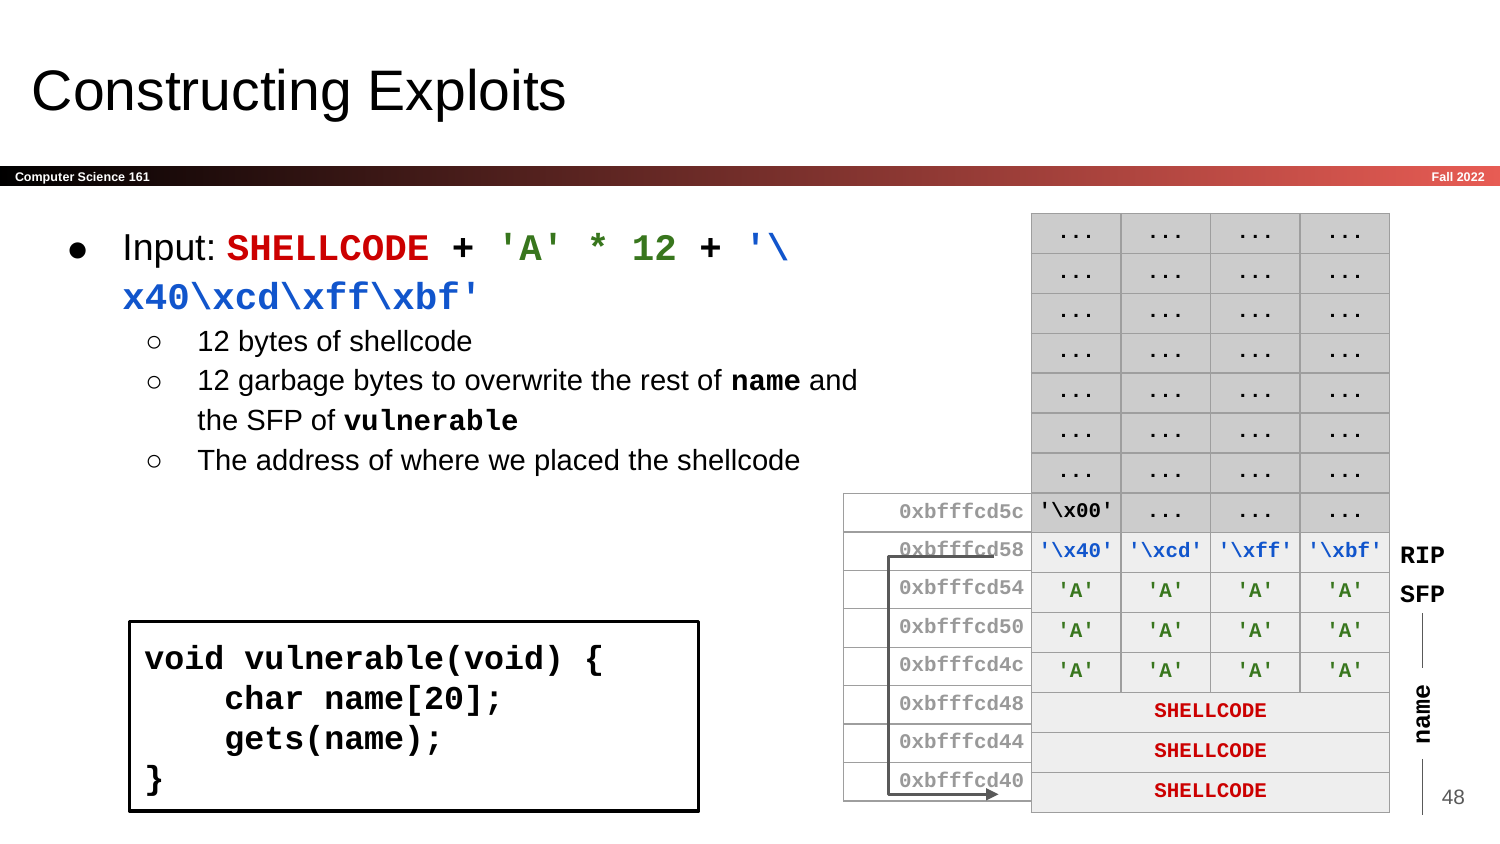

# Constructing Exploits
Input: SHELLCODE + 'A' * 12 + '\x40\xcd\xff\xbf'
12 bytes of shellcode
12 garbage bytes to overwrite the rest of name and the SFP of vulnerable
The address of where we placed the shellcode
| ... | ... | ... | ... |
| --- | --- | --- | --- |
| ... | ... | ... | ... |
| ... | ... | ... | ... |
| ... | ... | ... | ... |
| ... | ... | ... | ... |
| ... | ... | ... | ... |
| ... | ... | ... | ... |
| '\x00' | ... | ... | ... |
| '\x40' | '\xcd' | '\xff' | '\xbf' |
| 'A' | 'A' | 'A' | 'A' |
| 'A' | 'A' | 'A' | 'A' |
| 'A' | 'A' | 'A' | 'A' |
| SHELLCODE |  |  |  |
| SHELLCODE |  |  |  |
| SHELLCODE |  |  |  |
| 0xbfffcd5c |  |  |  |
| --- | --- | --- | --- |
| 0xbfffcd58 |  |  |  |
| 0xbfffcd54 |  |  |  |
| 0xbfffcd50 |  |  |  |
| 0xbfffcd4c |  |  |  |
| 0xbfffcd48 |  |  |  |
| 0xbfffcd44 |  |  |  |
| 0xbfffcd40 |  |  |  |
RIP

SFP
void vulnerable(void) {
    char name[20];
    gets(name);
}
name
48